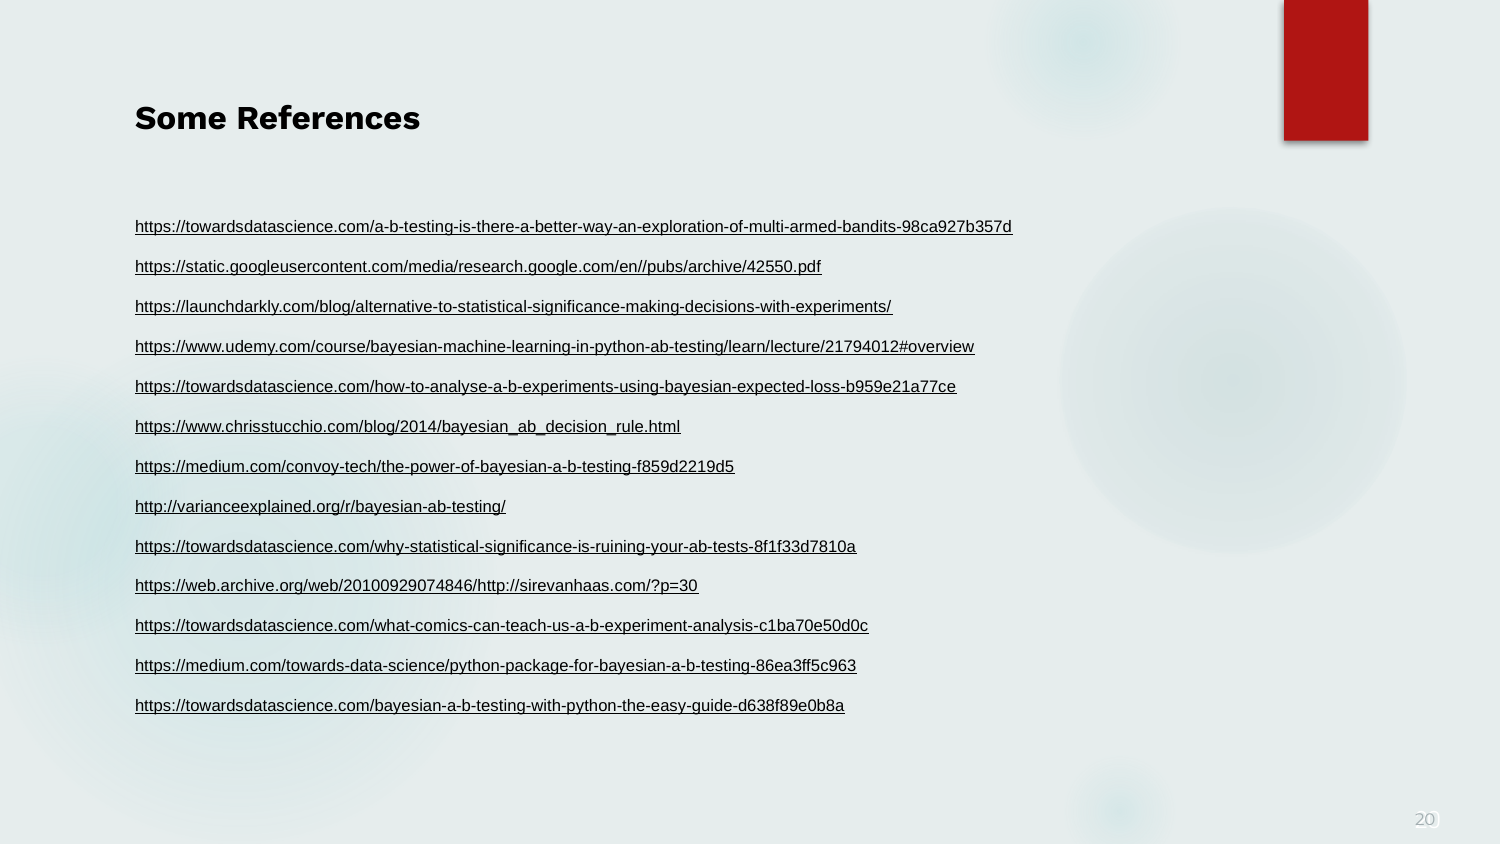

Some References
https://towardsdatascience.com/a-b-testing-is-there-a-better-way-an-exploration-of-multi-armed-bandits-98ca927b357d

https://static.googleusercontent.com/media/research.google.com/en//pubs/archive/42550.pdf

https://launchdarkly.com/blog/alternative-to-statistical-significance-making-decisions-with-experiments/

https://www.udemy.com/course/bayesian-machine-learning-in-python-ab-testing/learn/lecture/21794012#overview

https://towardsdatascience.com/how-to-analyse-a-b-experiments-using-bayesian-expected-loss-b959e21a77ce

https://www.chrisstucchio.com/blog/2014/bayesian_ab_decision_rule.html

https://medium.com/convoy-tech/the-power-of-bayesian-a-b-testing-f859d2219d5

http://varianceexplained.org/r/bayesian-ab-testing/

https://towardsdatascience.com/why-statistical-significance-is-ruining-your-ab-tests-8f1f33d7810a

https://web.archive.org/web/20100929074846/http://sirevanhaas.com/?p=30

https://towardsdatascience.com/what-comics-can-teach-us-a-b-experiment-analysis-c1ba70e50d0c

https://medium.com/towards-data-science/python-package-for-bayesian-a-b-testing-86ea3ff5c963

https://towardsdatascience.com/bayesian-a-b-testing-with-python-the-easy-guide-d638f89e0b8a

20
20